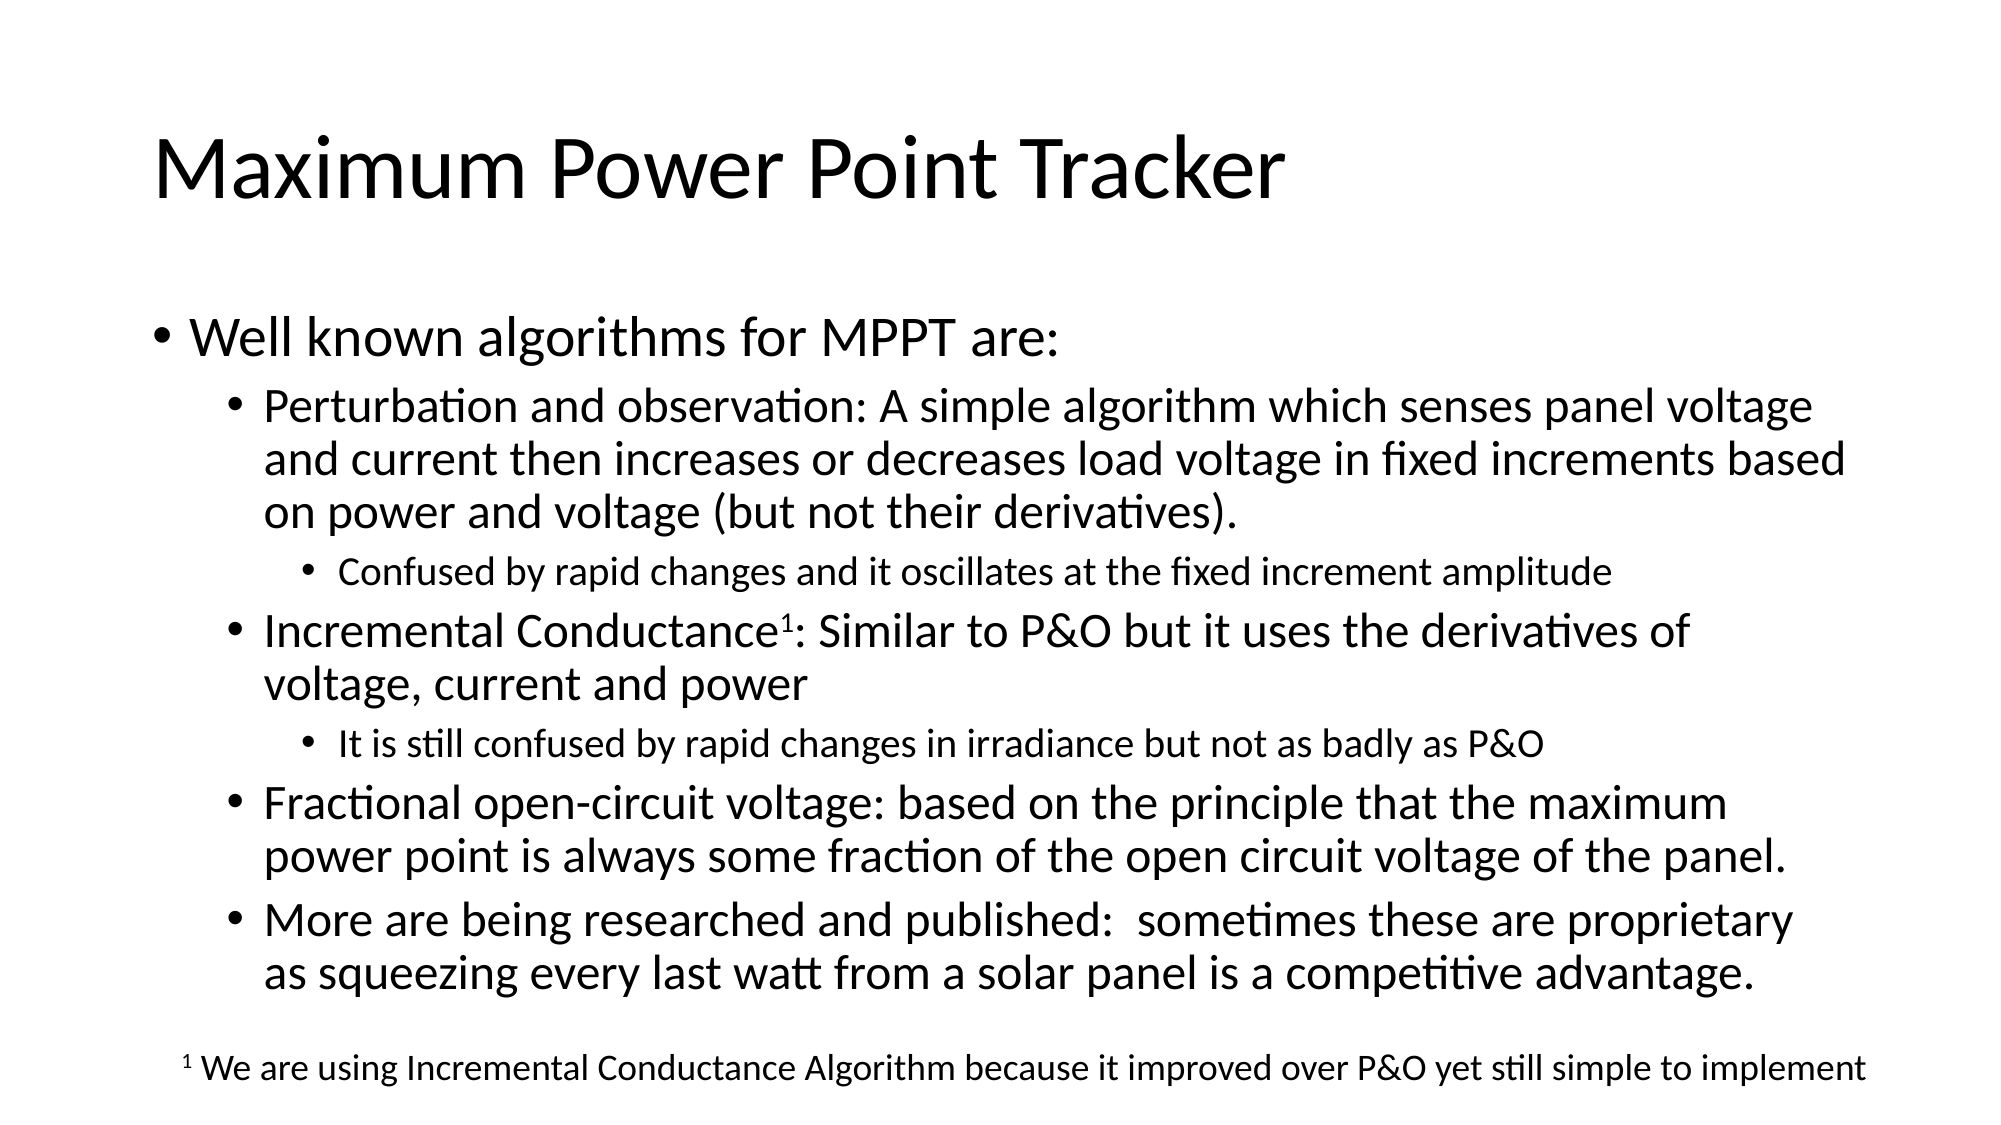

# Maximum Power Point Tracker
Well known algorithms for MPPT are:
Perturbation and observation: A simple algorithm which senses panel voltage and current then increases or decreases load voltage in fixed increments based on power and voltage (but not their derivatives).
Confused by rapid changes and it oscillates at the fixed increment amplitude
Incremental Conductance1: Similar to P&O but it uses the derivatives of voltage, current and power
It is still confused by rapid changes in irradiance but not as badly as P&O
Fractional open-circuit voltage: based on the principle that the maximum power point is always some fraction of the open circuit voltage of the panel.
More are being researched and published:  sometimes these are proprietary as squeezing every last watt from a solar panel is a competitive advantage.
1 We are using Incremental Conductance Algorithm because it improved over P&O yet still simple to implement